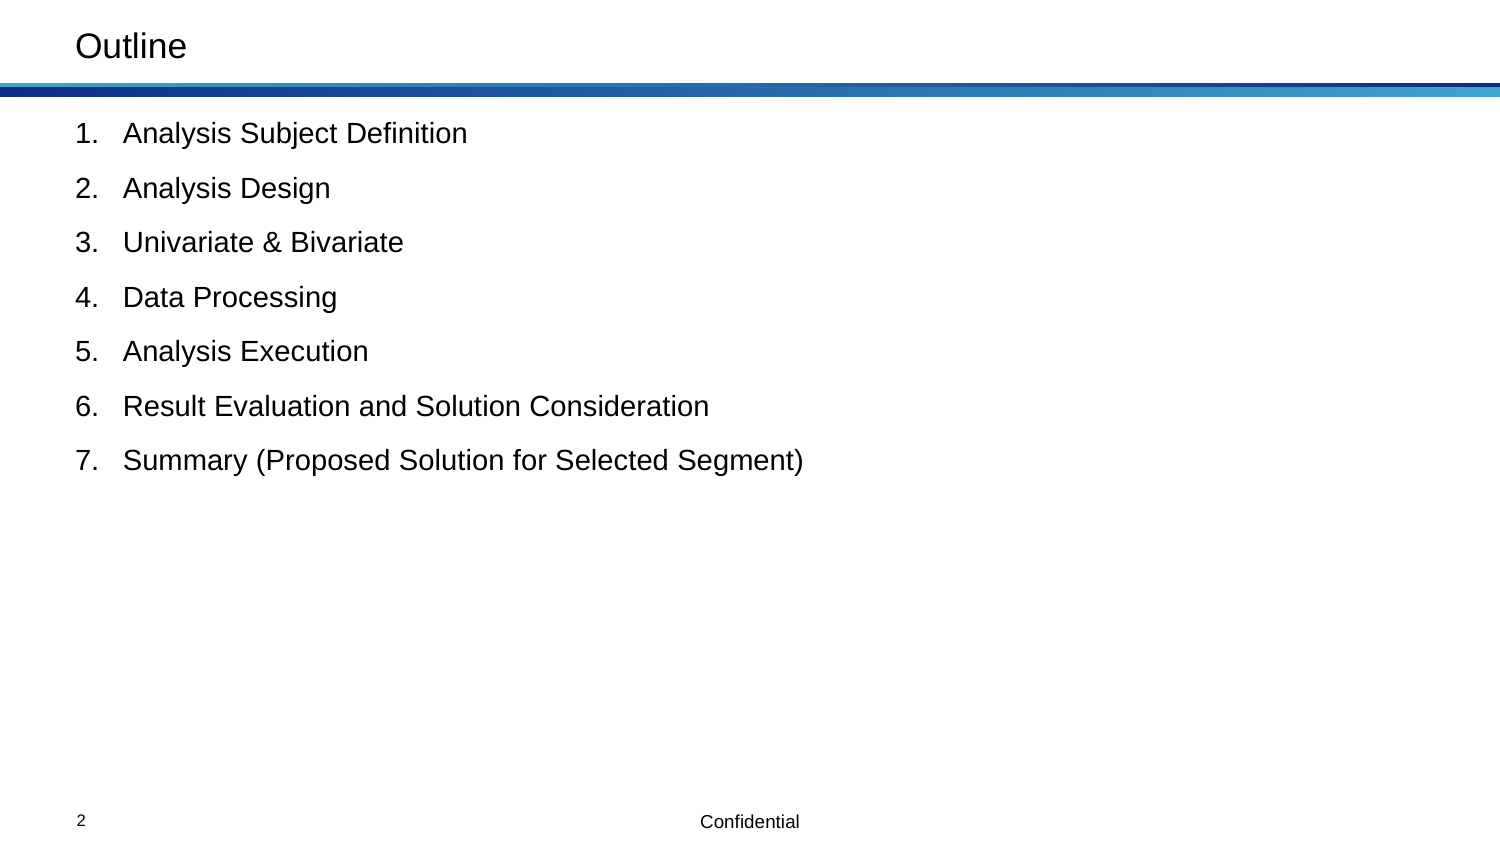

# Outline
Analysis Subject Definition
Analysis Design
Univariate & Bivariate
Data Processing
Analysis Execution
Result Evaluation and Solution Consideration
Summary (Proposed Solution for Selected Segment)